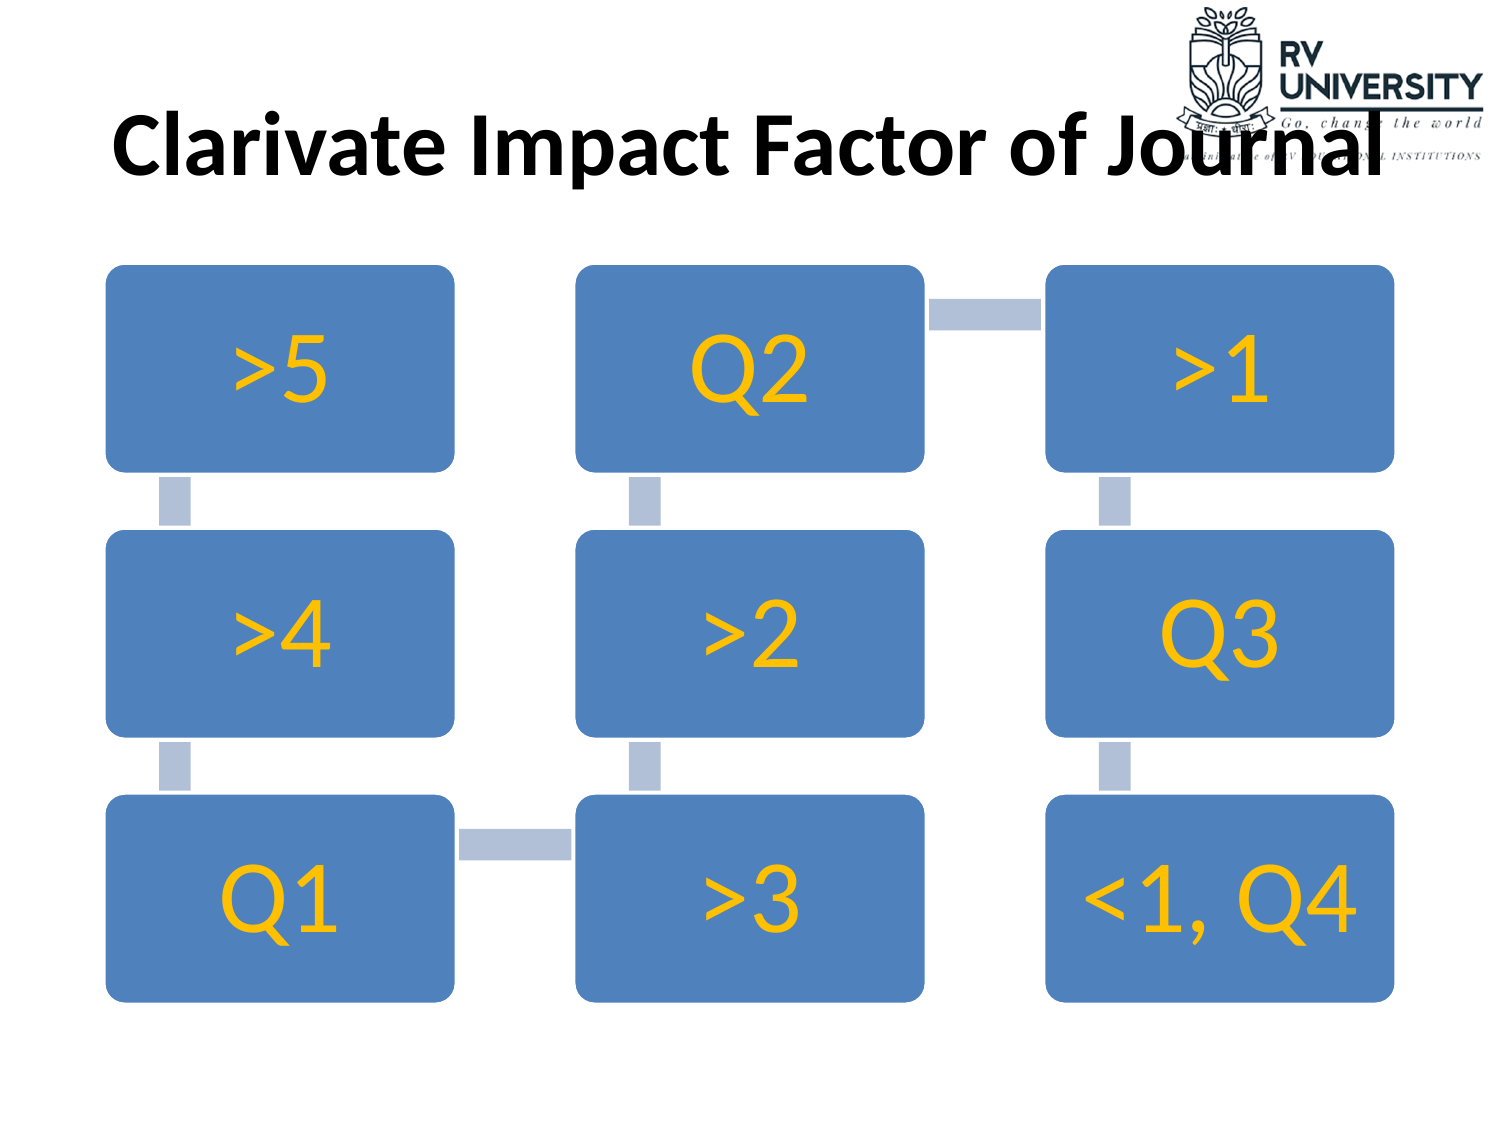

# Clarivate Impact Factor of Journal

>5
Q2
>1

>4
>2
Q3

Q1
>3
<1, Q4